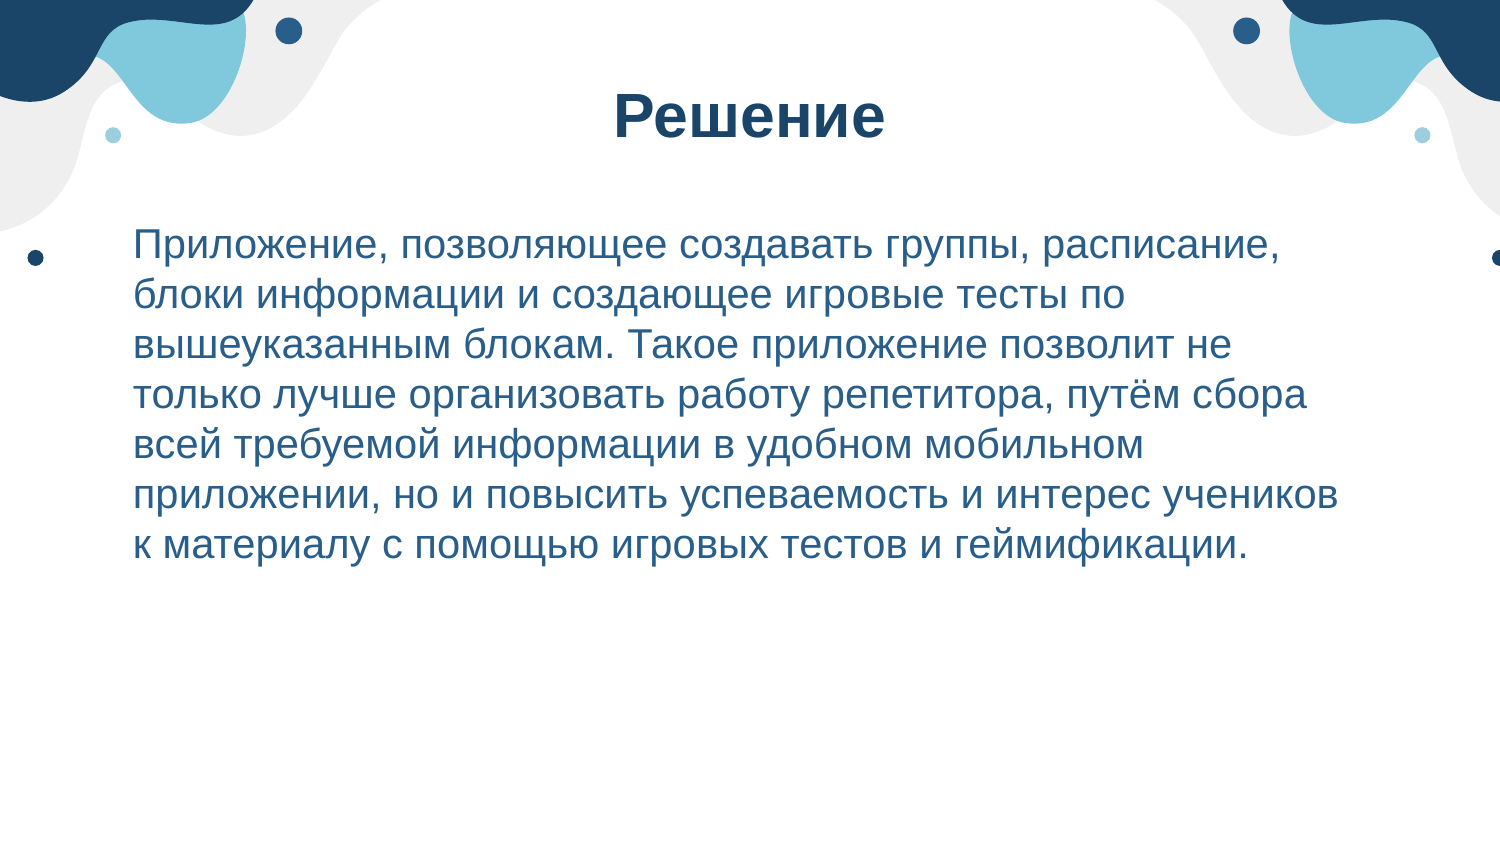

# Решение
Приложение, позволяющее создавать группы, расписание, блоки информации и создающее игровые тесты по вышеуказанным блокам. Такое приложение позволит не только лучше организовать работу репетитора, путём сбора всей требуемой информации в удобном мобильном приложении, но и повысить успеваемость и интерес учеников к материалу с помощью игровых тестов и геймификации.